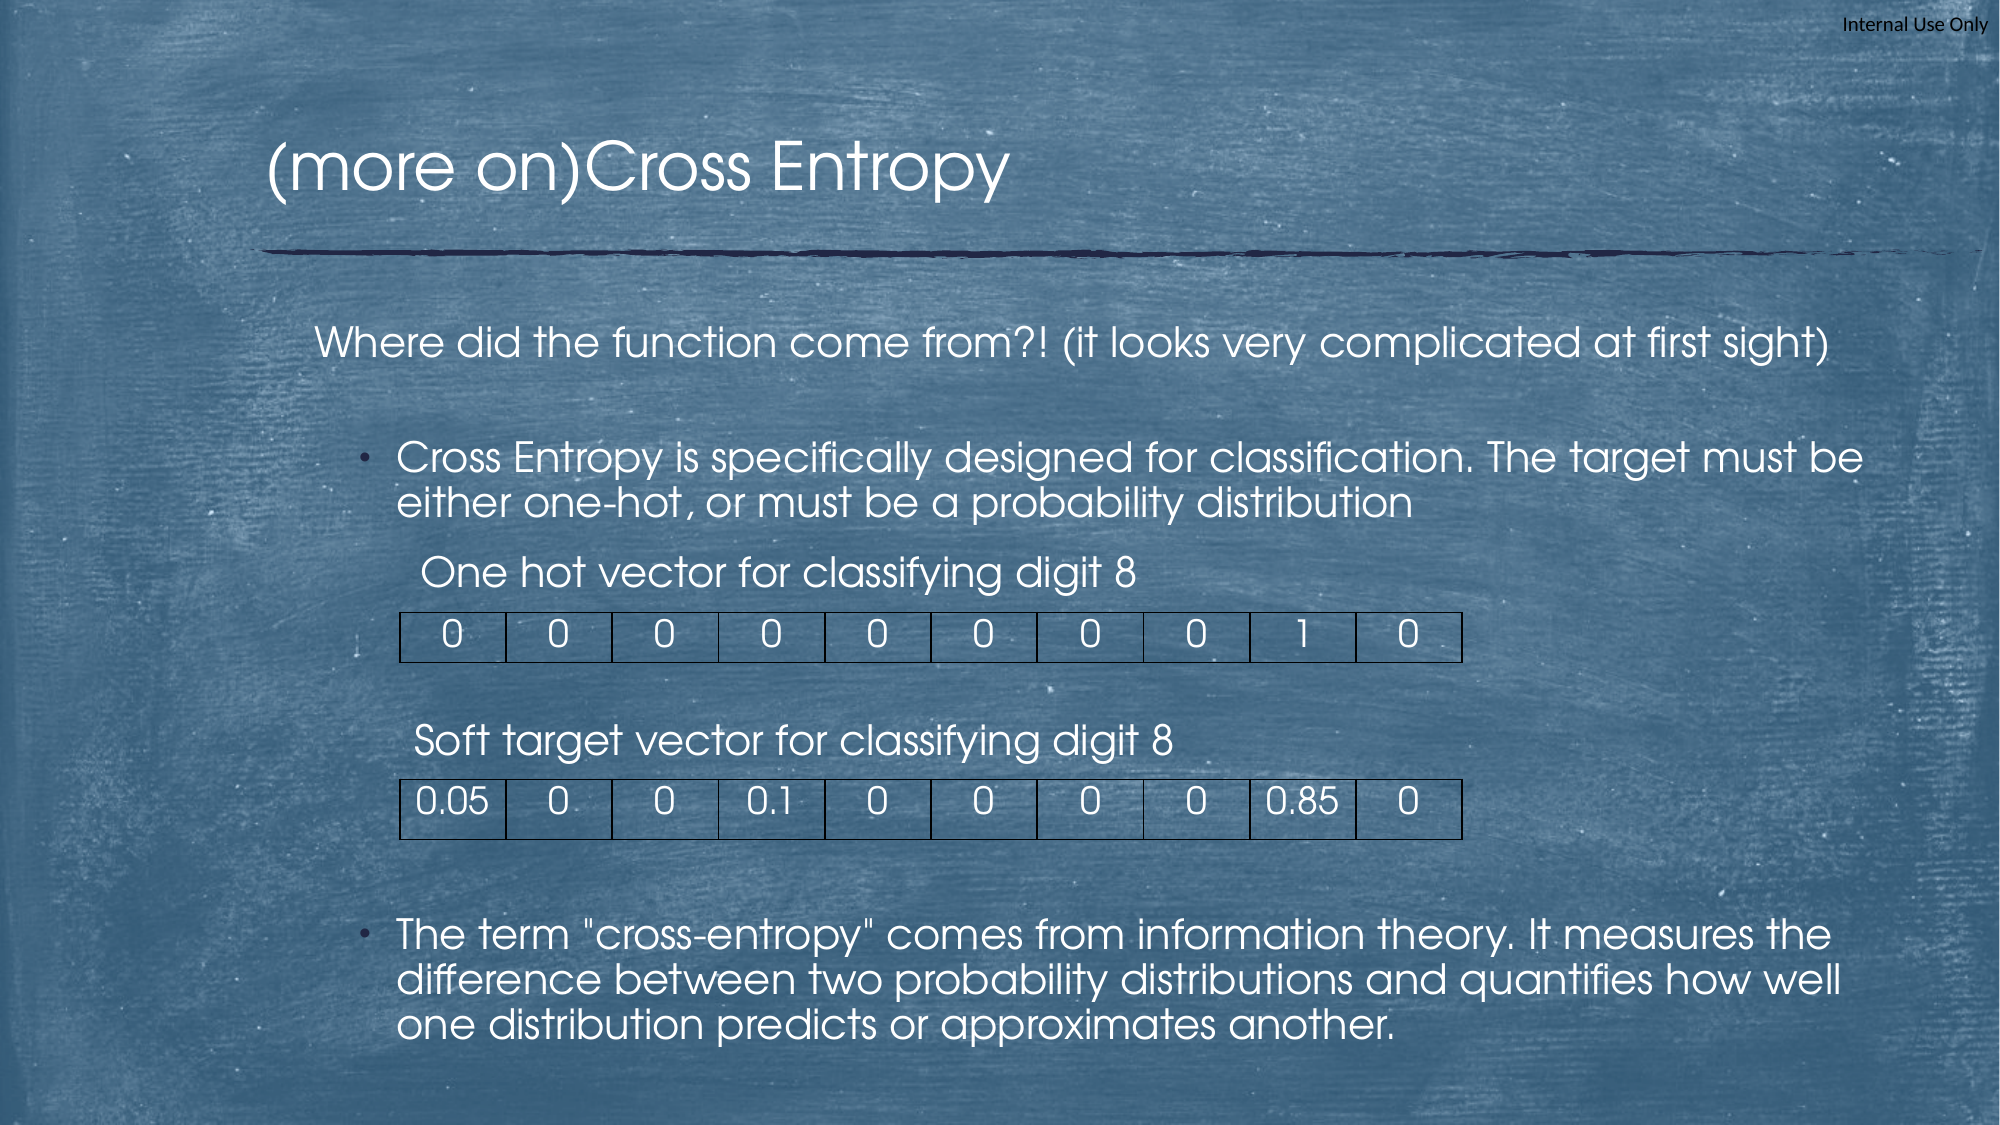

# (more on)Cross Entropy

Where did the function come from?! (it looks very complicated at first sight)

Cross Entropy is specifically designed for classification. The target must be either one-hot, or must be a probability distribution

The term "cross-entropy" comes from information theory. It measures the difference between two probability distributions and quantifies how well one distribution predicts or approximates another.

One hot vector for classifying digit 8
| 0 | 0 | 0 | 0 | 0 | 0 | 0 | 0 | 1 | 0 |
| --- | --- | --- | --- | --- | --- | --- | --- | --- | --- |
Soft target vector for classifying digit 8
| 0.05 | 0 | 0 | 0.1 | 0 | 0 | 0 | 0 | 0.85 | 0 |
| --- | --- | --- | --- | --- | --- | --- | --- | --- | --- |